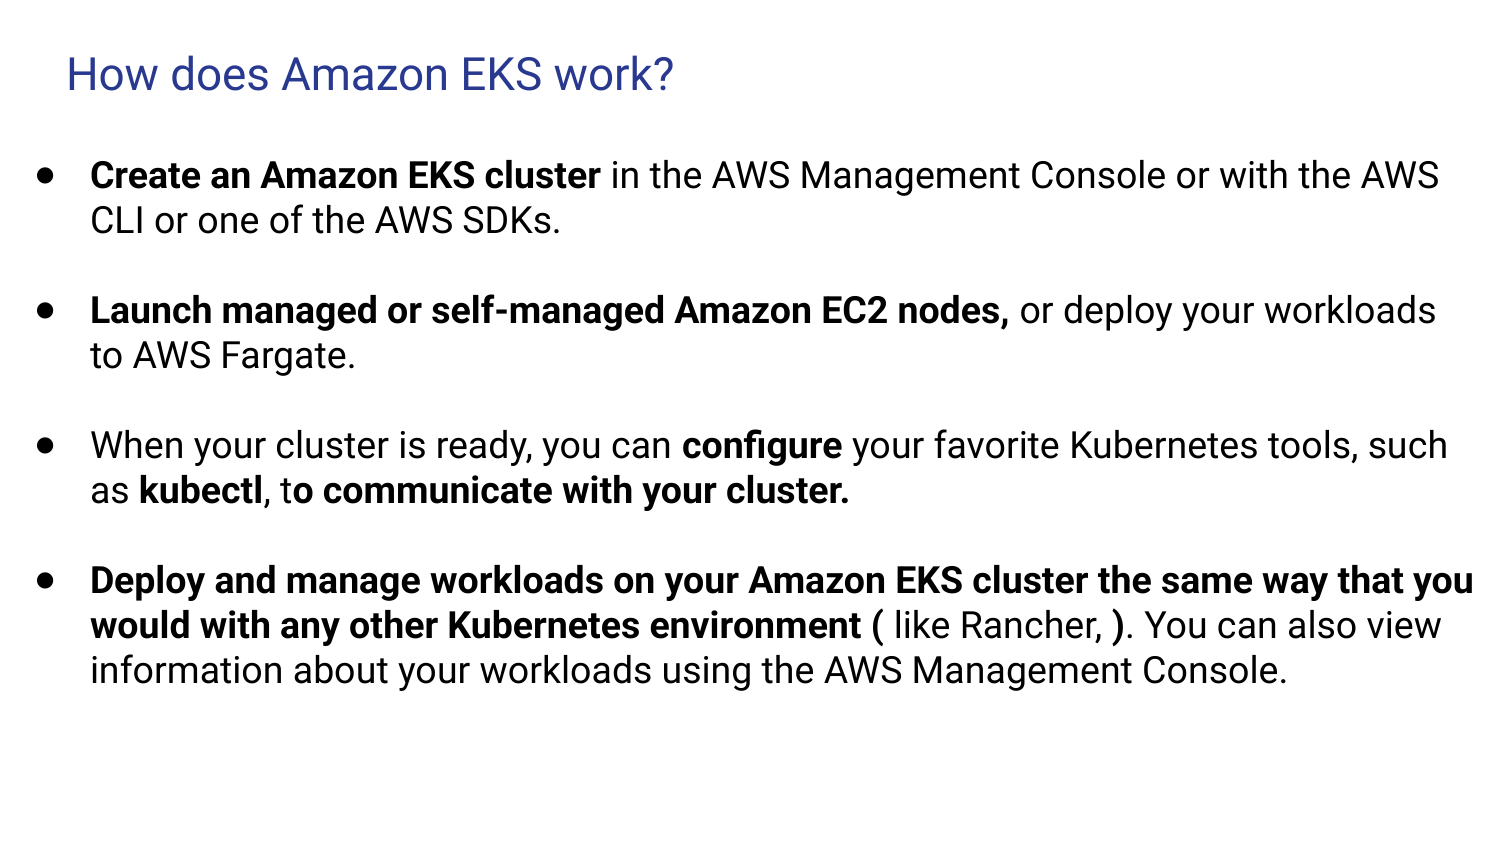

# How does Amazon EKS work?
Create an Amazon EKS cluster in the AWS Management Console or with the AWS CLI or one of the AWS SDKs.

Launch managed or self-managed Amazon EC2 nodes, or deploy your workloads to AWS Fargate.

When your cluster is ready, you can configure your favorite Kubernetes tools, such as kubectl, to communicate with your cluster.

Deploy and manage workloads on your Amazon EKS cluster the same way that you would with any other Kubernetes environment ( like Rancher, ). You can also view information about your workloads using the AWS Management Console.